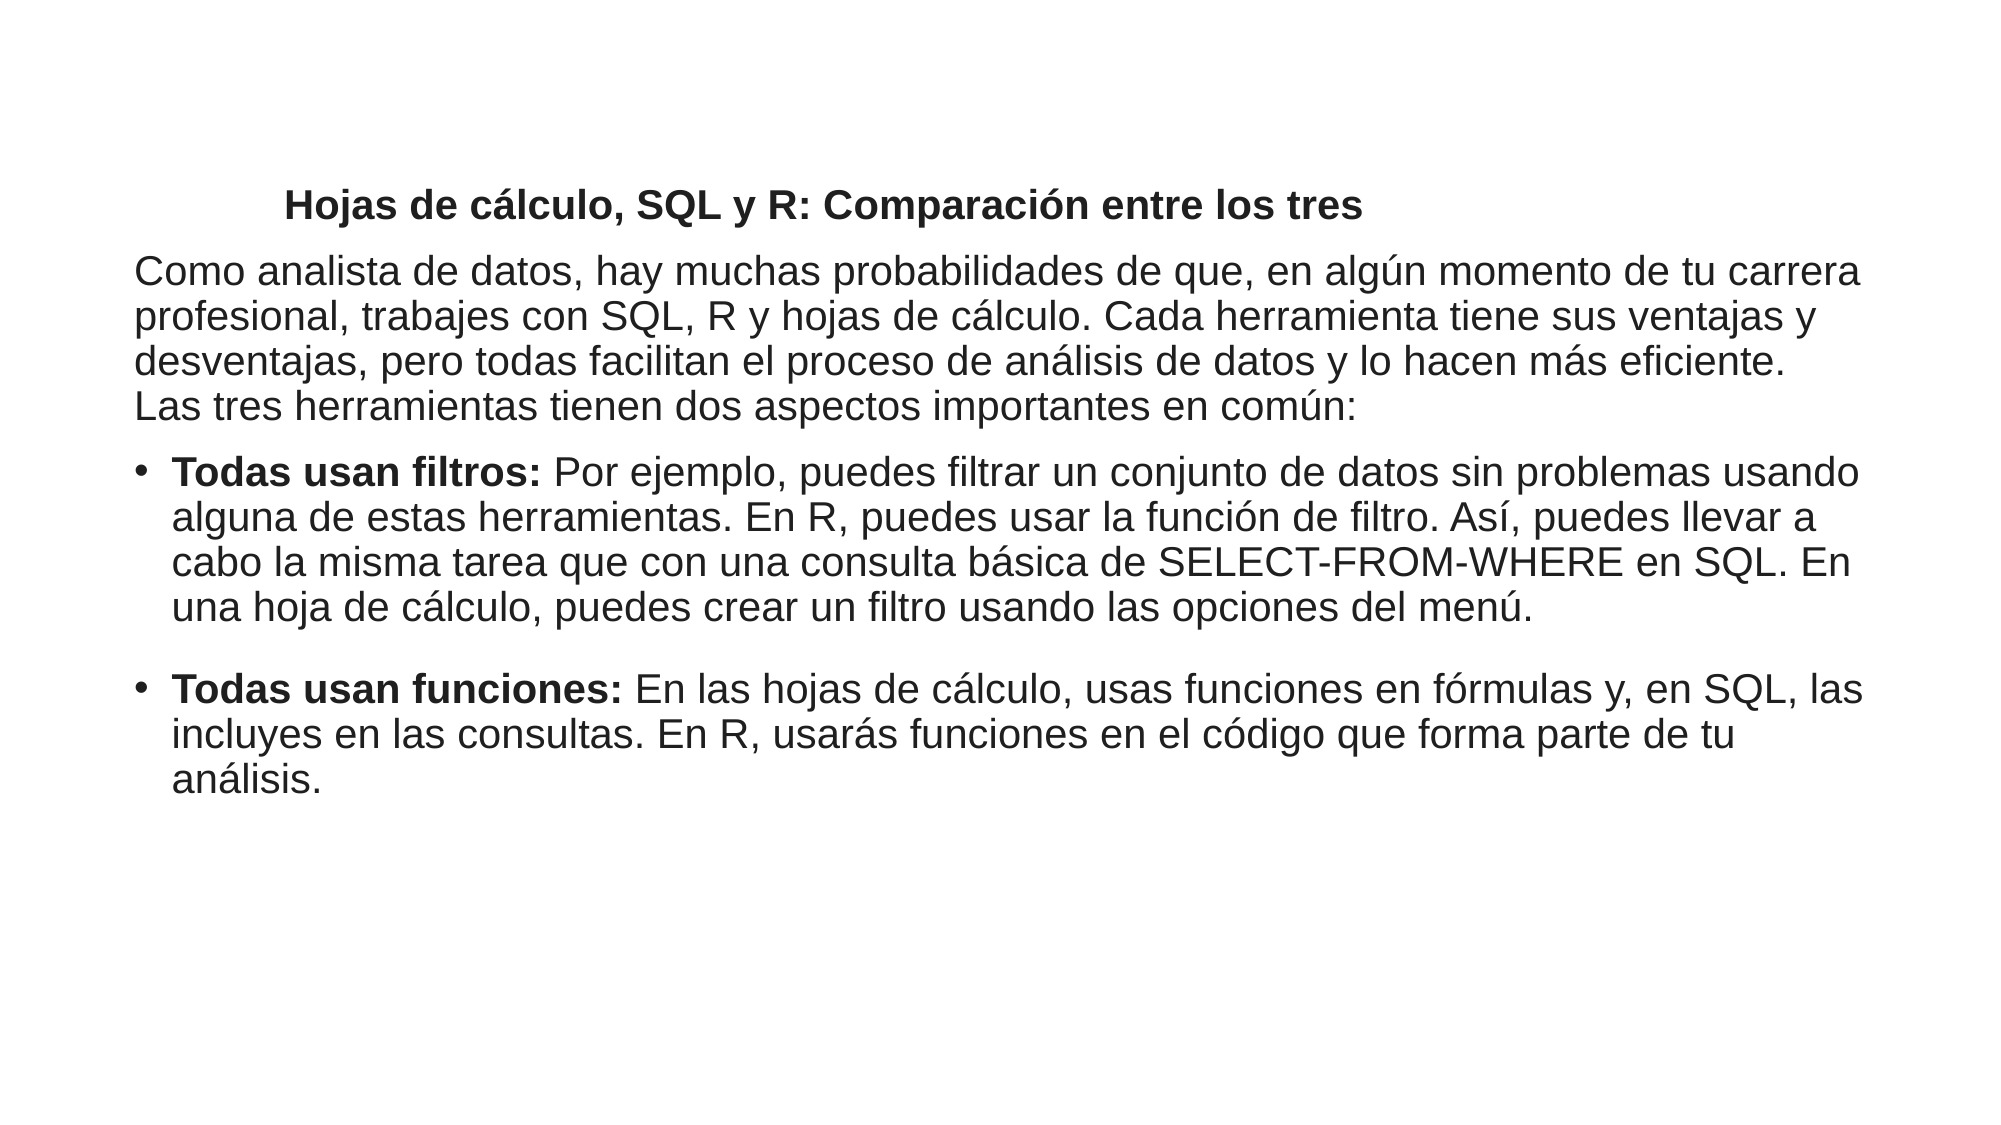

Hojas de cálculo, SQL y R: Comparación entre los tres
Como analista de datos, hay muchas probabilidades de que, en algún momento de tu carrera profesional, trabajes con SQL, R y hojas de cálculo. Cada herramienta tiene sus ventajas y desventajas, pero todas facilitan el proceso de análisis de datos y lo hacen más eficiente. Las tres herramientas tienen dos aspectos importantes en común:
Todas usan filtros: Por ejemplo, puedes filtrar un conjunto de datos sin problemas usando alguna de estas herramientas. En R, puedes usar la función de filtro. Así, puedes llevar a cabo la misma tarea que con una consulta básica de SELECT-FROM-WHERE en SQL. En una hoja de cálculo, puedes crear un filtro usando las opciones del menú.
Todas usan funciones: En las hojas de cálculo, usas funciones en fórmulas y, en SQL, las incluyes en las consultas. En R, usarás funciones en el código que forma parte de tu análisis.